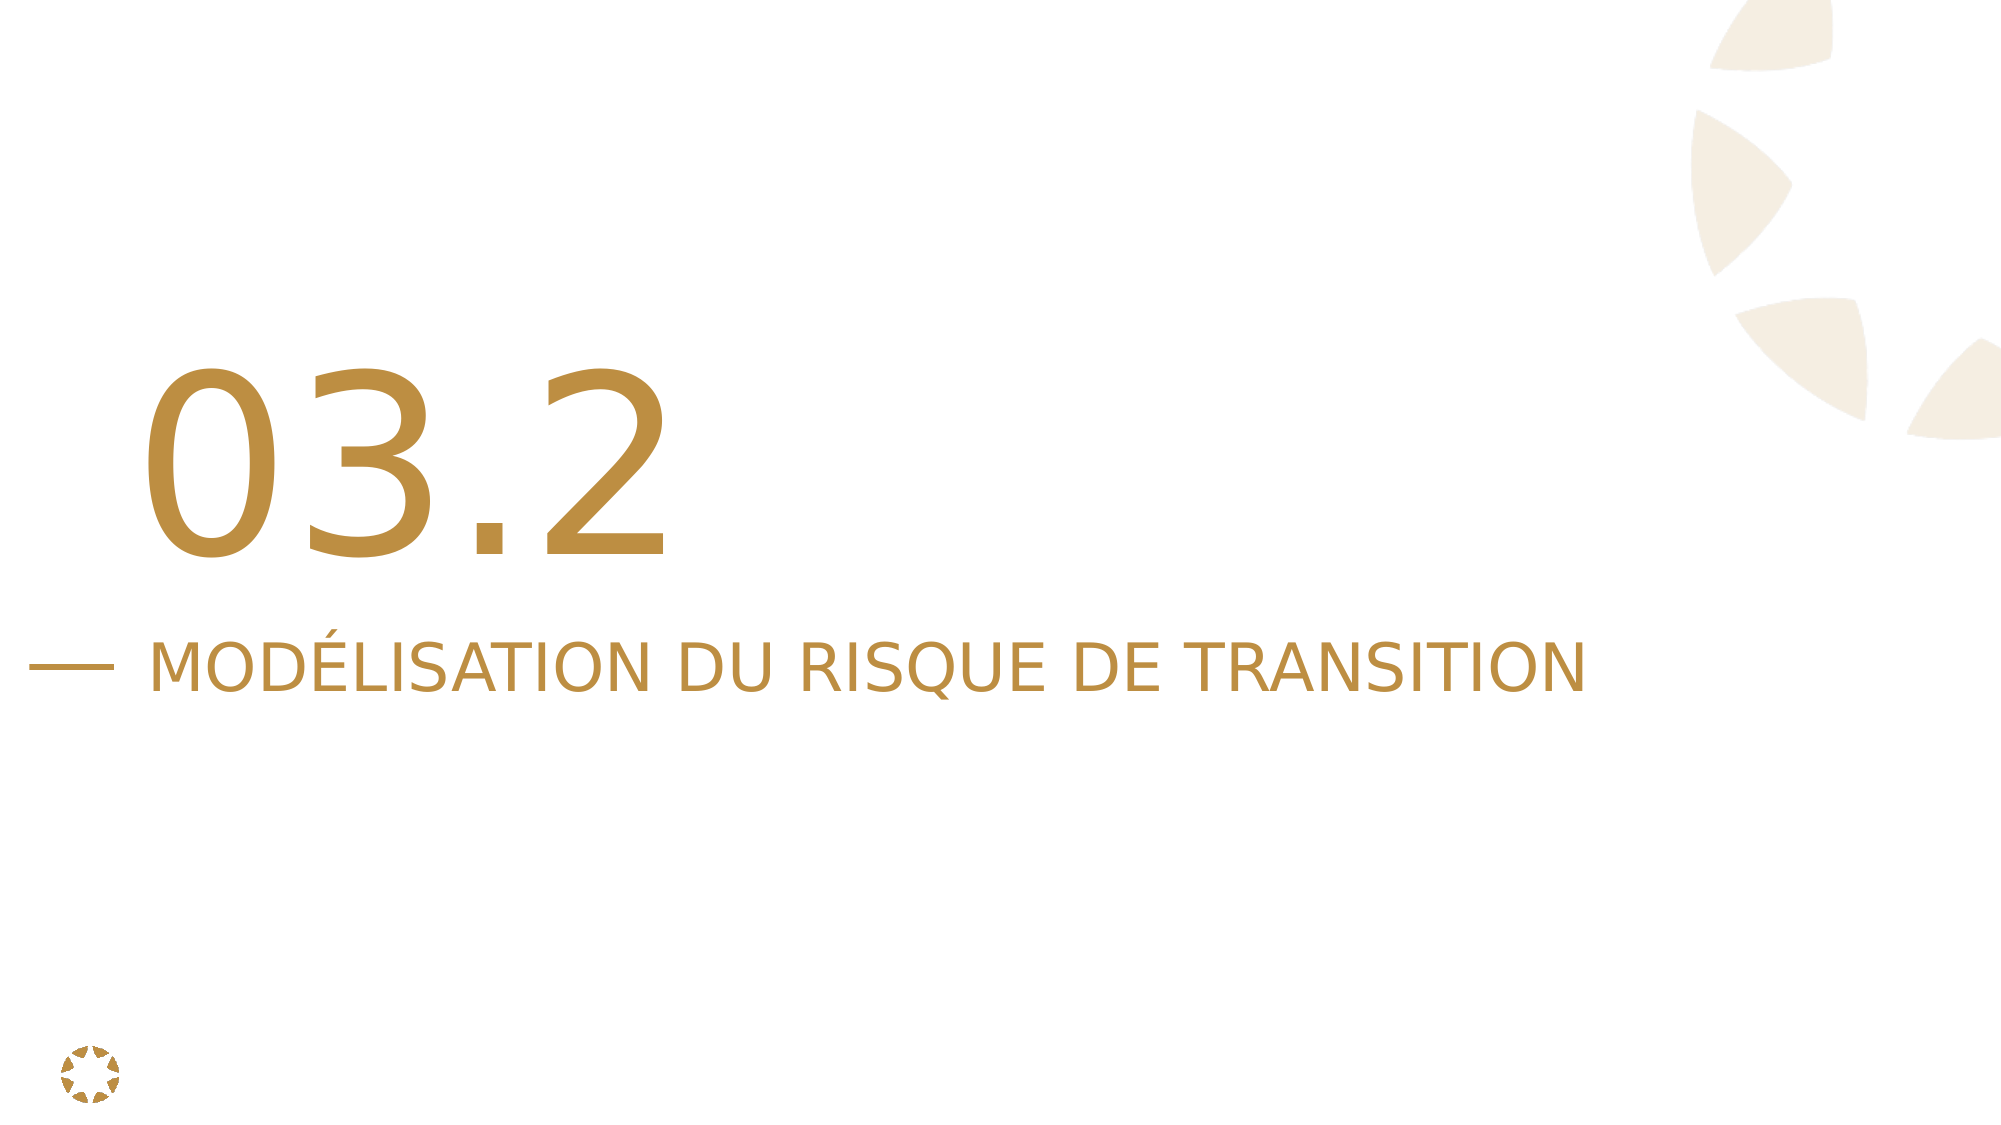

# 03.2
Modélisation DU RISQUE DE TRANSITION